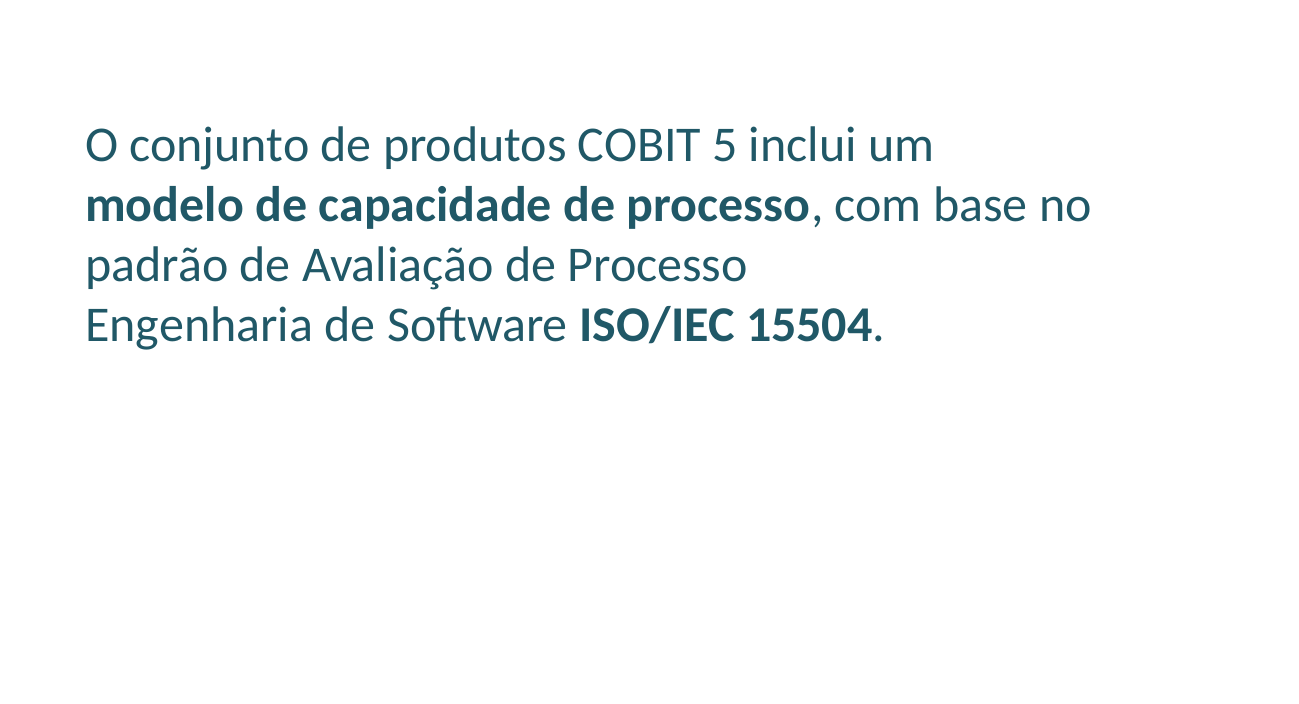

O conjunto de produtos COBIT 5 inclui um
modelo de capacidade de processo, com base no padrão de Avaliação de Processo
Engenharia de Software ISO/IEC 15504.